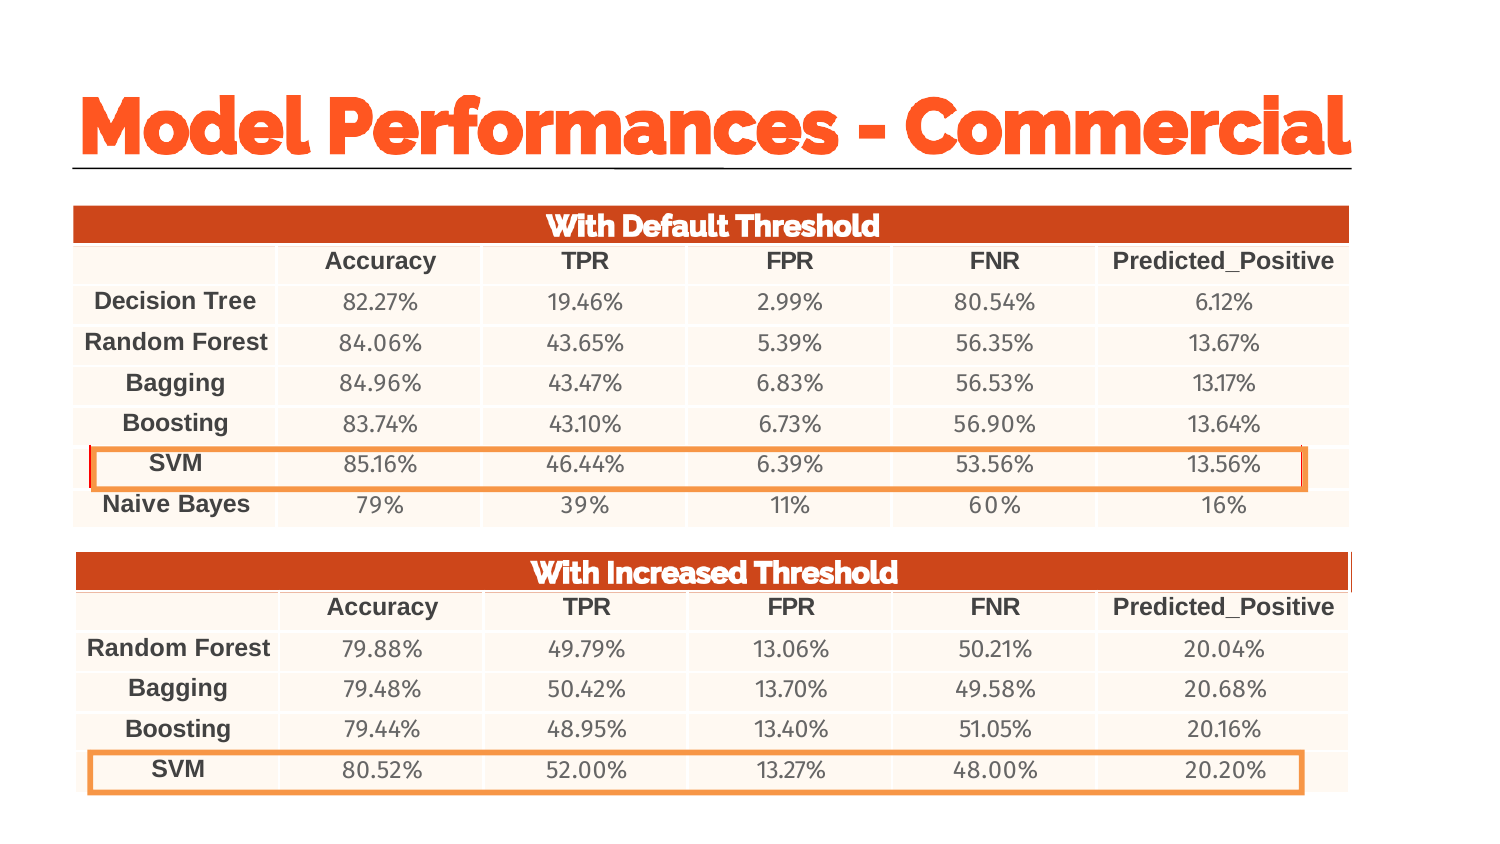

|  |  |  |  |  |  |  |  |
| --- | --- | --- | --- | --- | --- | --- | --- |
|  |  | Accuracy | TPR | FPR | FNR | Predicted\_Positive |  |
| Decision Tree |  | 82.27% | 19.46% | 2.99% | 80.54% | 6.12% |  |
| Random Forest |  | 84.06% | 43.65% | 5.39% | 56.35% | 13.67% |  |
| Bagging |  | 84.96% | 43.47% | 6.83% | 56.53% | 13.17% |  |
| Boosting |  | 83.74% | 43.10% | 6.73% | 56.90% | 13.64% |  |
|  | SVM | 85.16% | 46.44% | 6.39% | 53.56% | 13.56% |  |
| Naive Bayes |  | 79% | 39% | 11% | 60% | 16% |  |

|  |  |  |  |  |  |  |  |
| --- | --- | --- | --- | --- | --- | --- | --- |
|  |  | Accuracy | TPR | FPR | FNR | Predicted\_Positive |  |
| Random Forest |  | 79.88% | 49.79% | 13.06% | 50.21% | 20.04% |  |
| Bagging |  | 79.48% | 50.42% | 13.70% | 49.58% | 20.68% |  |
| Boosting |  | 79.44% | 48.95% | 13.40% | 51.05% | 20.16% |  |
|  | SVM | 80.52% | 52.00% | 13.27% | 48.00% | 20.20% |  |